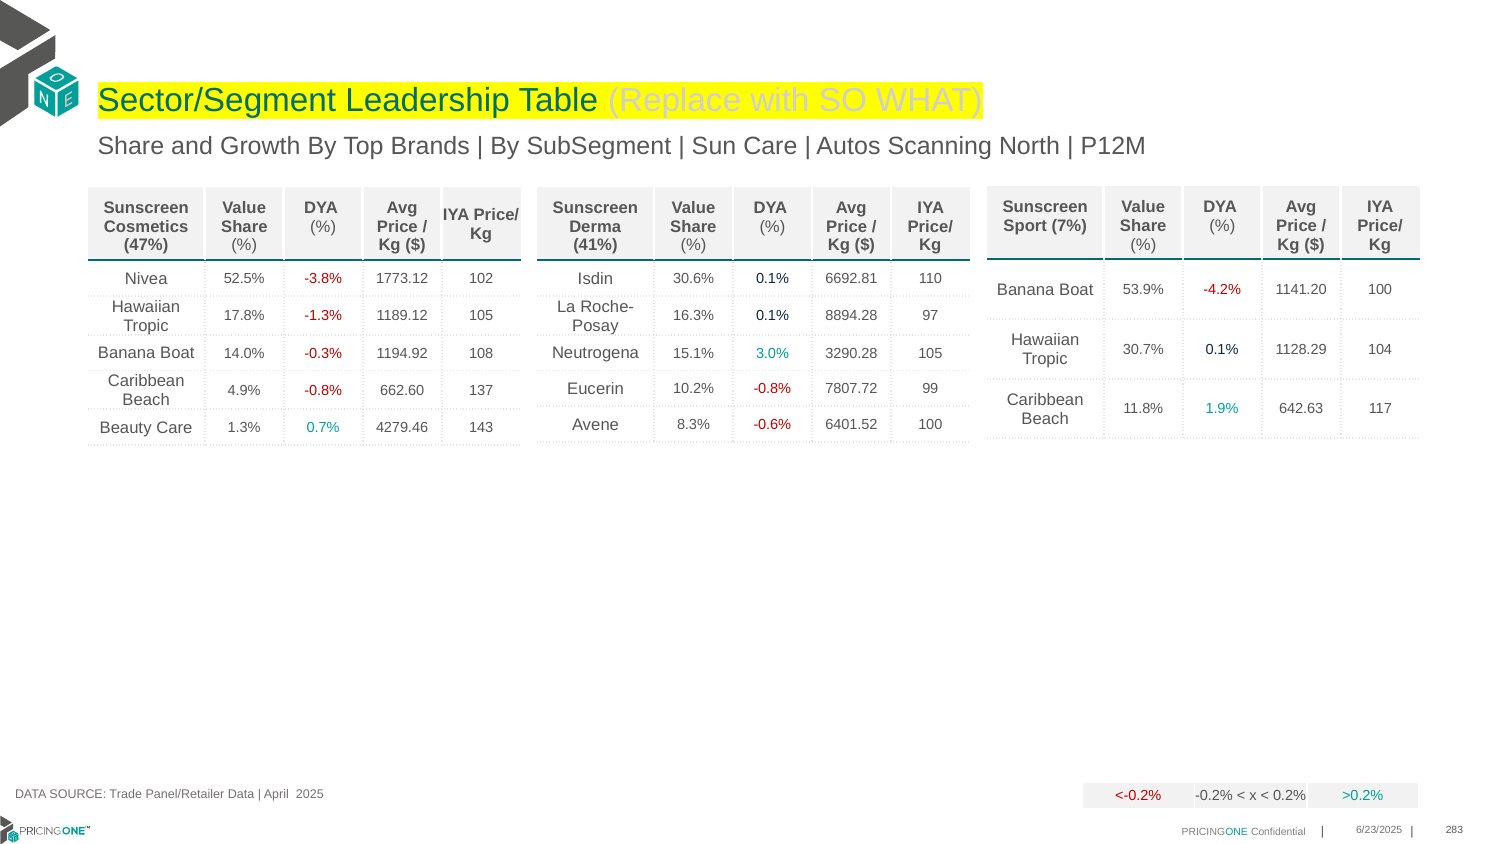

# Sector/Segment Leadership Table (Replace with SO WHAT)
Share and Growth By Top Brands | By SubSegment | Sun Care | Autos Scanning North | P12M
| Sunscreen Sport (7%) | Value Share (%) | DYA (%) | Avg Price /Kg ($) | IYA Price/Kg |
| --- | --- | --- | --- | --- |
| Banana Boat | 53.9% | -4.2% | 1141.20 | 100 |
| Hawaiian Tropic | 30.7% | 0.1% | 1128.29 | 104 |
| Caribbean Beach | 11.8% | 1.9% | 642.63 | 117 |
| Sunscreen Cosmetics (47%) | Value Share (%) | DYA (%) | Avg Price /Kg ($) | IYA Price/ Kg |
| --- | --- | --- | --- | --- |
| Nivea | 52.5% | -3.8% | 1773.12 | 102 |
| Hawaiian Tropic | 17.8% | -1.3% | 1189.12 | 105 |
| Banana Boat | 14.0% | -0.3% | 1194.92 | 108 |
| Caribbean Beach | 4.9% | -0.8% | 662.60 | 137 |
| Beauty Care | 1.3% | 0.7% | 4279.46 | 143 |
| Sunscreen Derma (41%) | Value Share (%) | DYA (%) | Avg Price /Kg ($) | IYA Price/Kg |
| --- | --- | --- | --- | --- |
| Isdin | 30.6% | 0.1% | 6692.81 | 110 |
| La Roche-Posay | 16.3% | 0.1% | 8894.28 | 97 |
| Neutrogena | 15.1% | 3.0% | 3290.28 | 105 |
| Eucerin | 10.2% | -0.8% | 7807.72 | 99 |
| Avene | 8.3% | -0.6% | 6401.52 | 100 |
DATA SOURCE: Trade Panel/Retailer Data | April  2025
| <-0.2% | -0.2% < x < 0.2% | >0.2% |
| --- | --- | --- |

6/23/2025
283